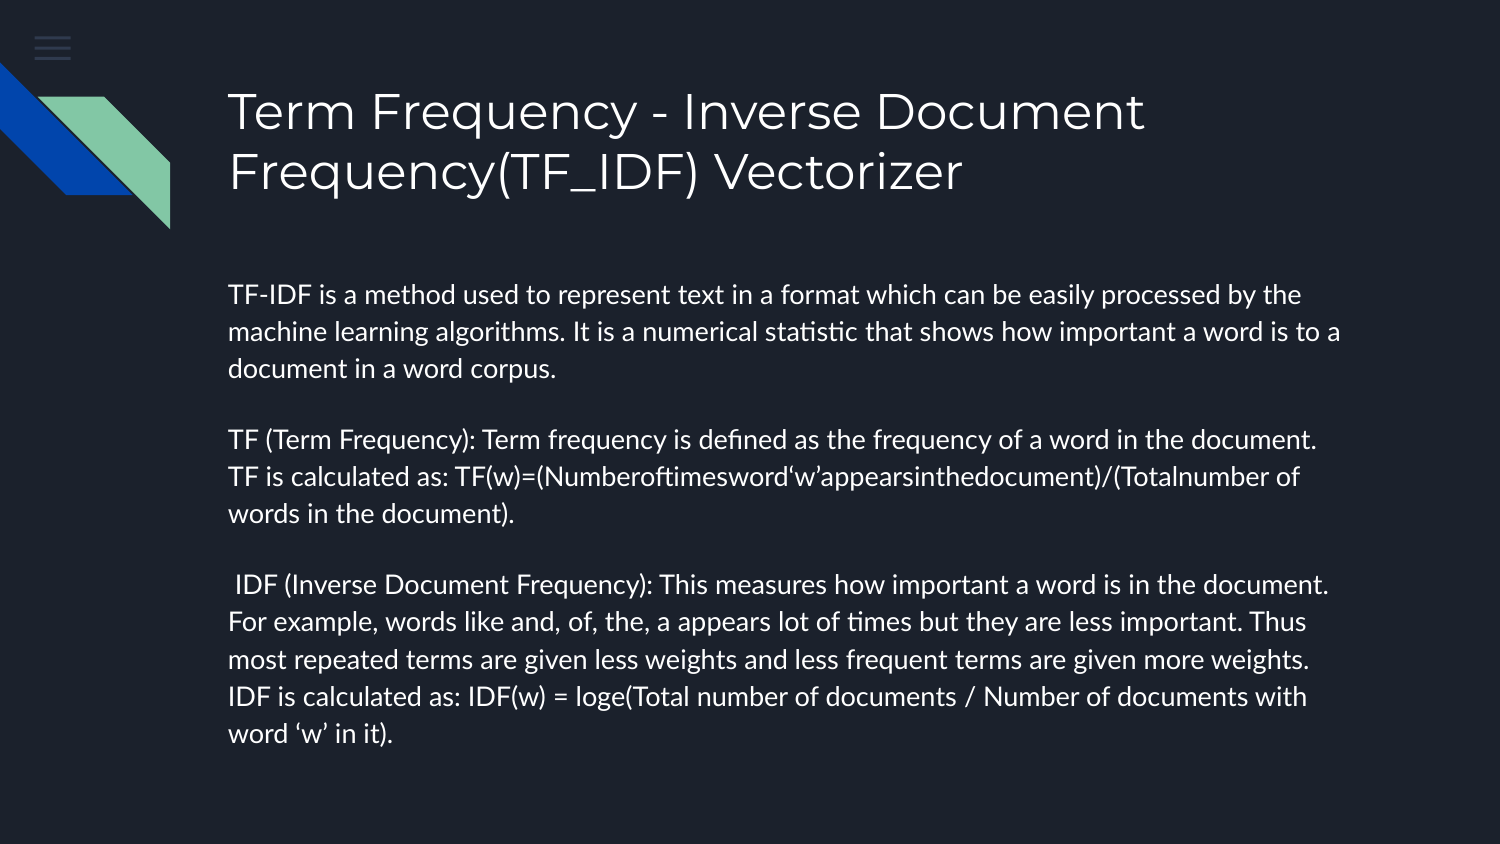

# Term Frequency - Inverse Document Frequency(TF_IDF) Vectorizer
TF-IDF is a method used to represent text in a format which can be easily processed by the machine learning algorithms. It is a numerical statistic that shows how important a word is to a document in a word corpus.
TF (Term Frequency): Term frequency is deﬁned as the frequency of a word in the document. TF is calculated as: TF(w)=(Numberoftimesword‘w’appearsinthedocument)/(Totalnumber of words in the document).
 IDF (Inverse Document Frequency): This measures how important a word is in the document. For example, words like and, of, the, a appears lot of times but they are less important. Thus most repeated terms are given less weights and less frequent terms are given more weights. IDF is calculated as: IDF(w) = loge(Total number of documents / Number of documents with word ‘w’ in it).